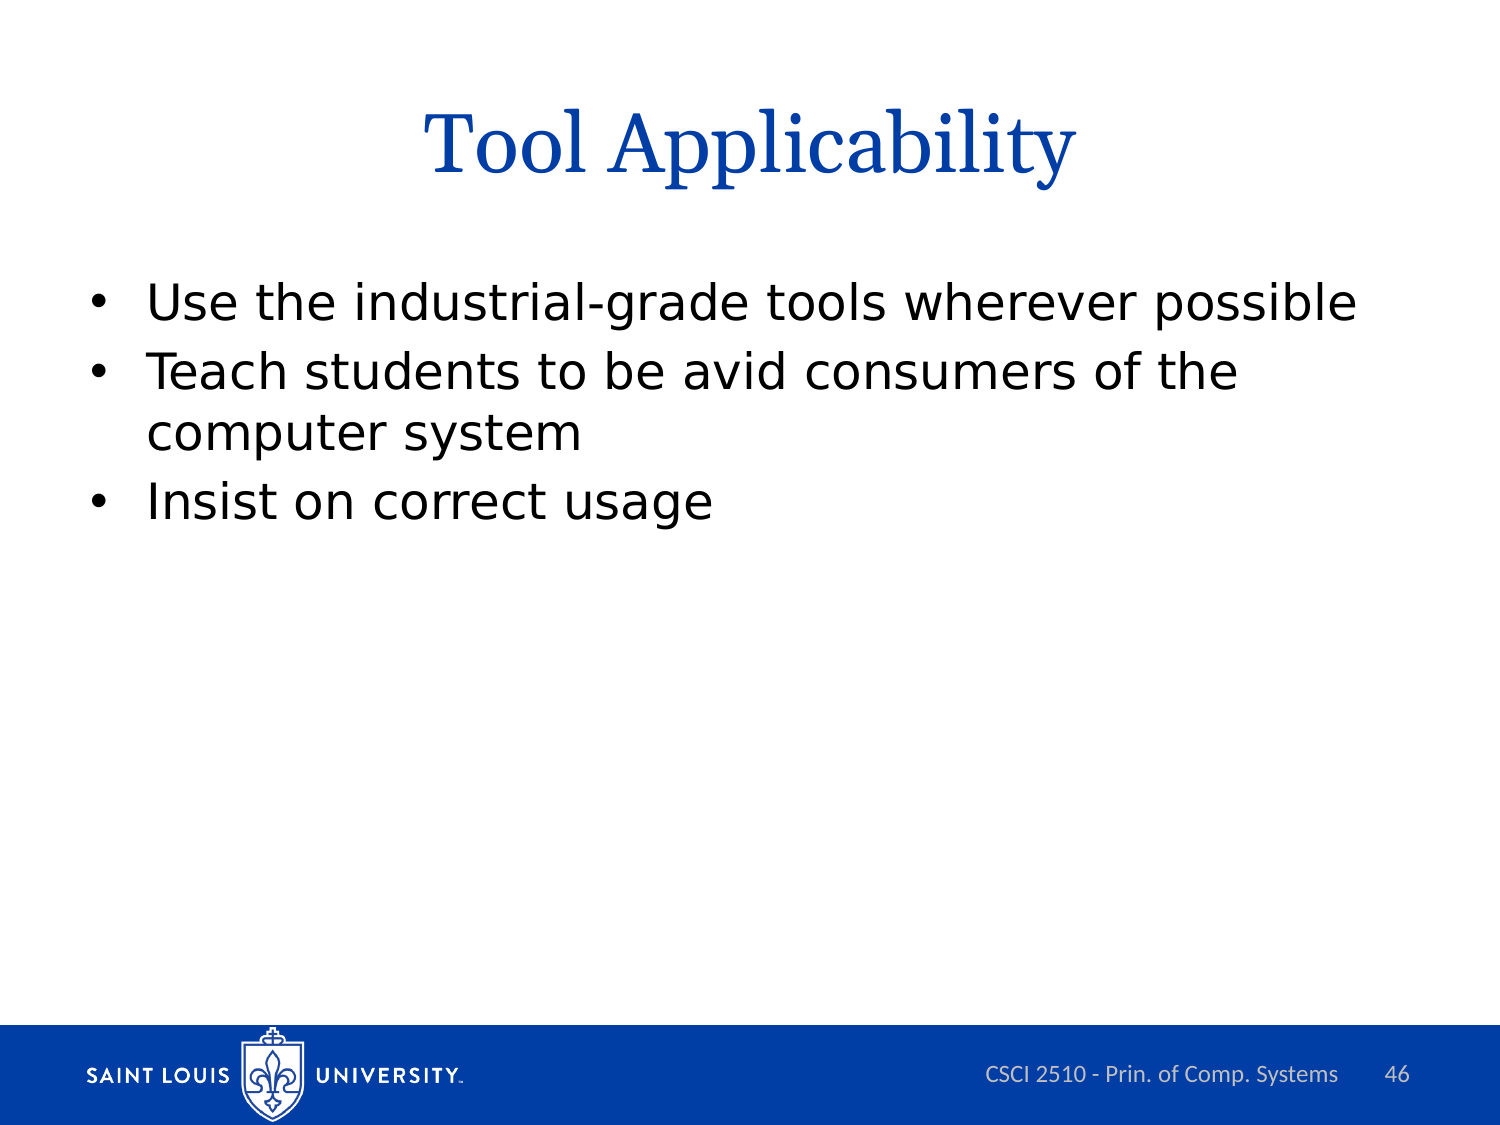

# Tool Applicability
Use the industrial-grade tools wherever possible
Teach students to be avid consumers of the computer system
Insist on correct usage
CSCI 2510 - Prin. of Comp. Systems
46